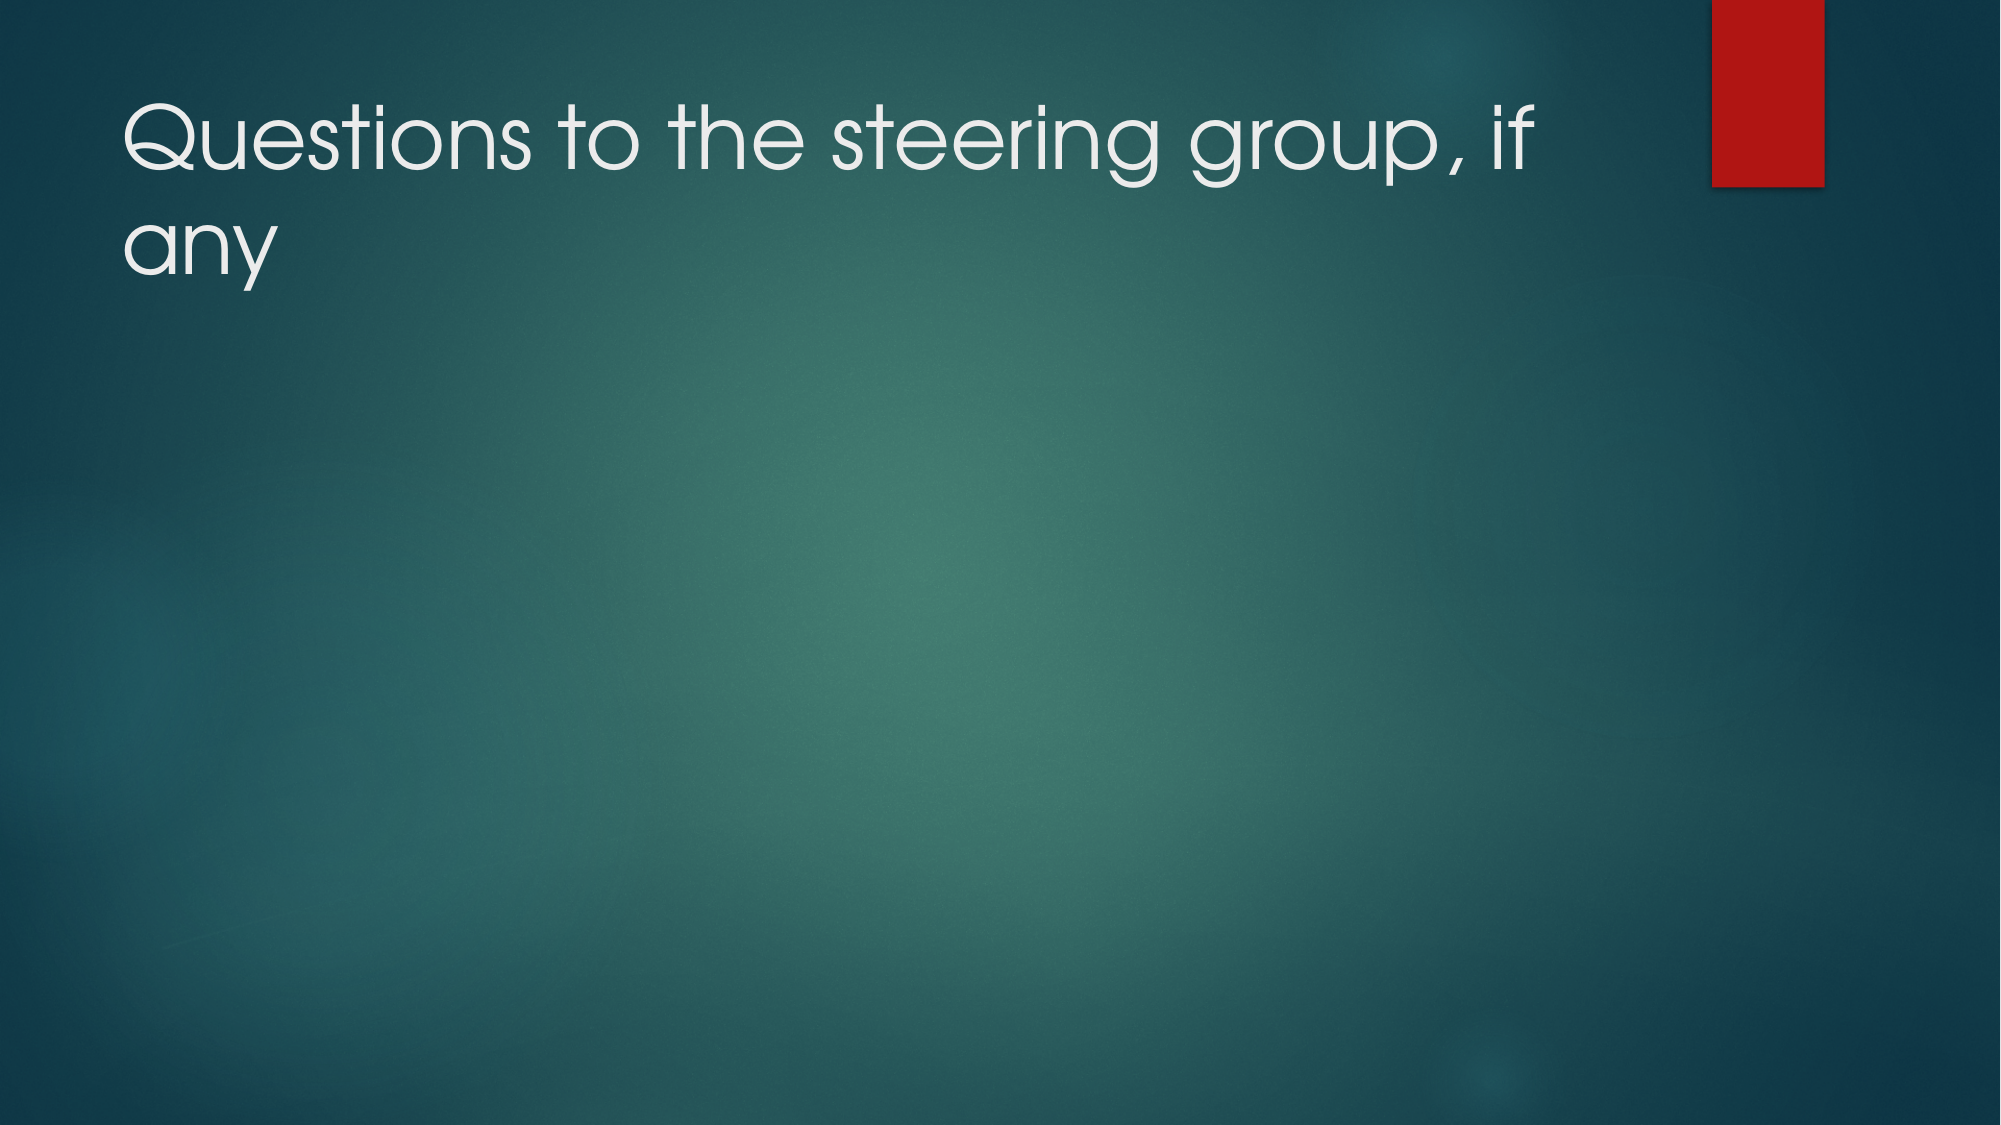

# Questions to the steering group, if any